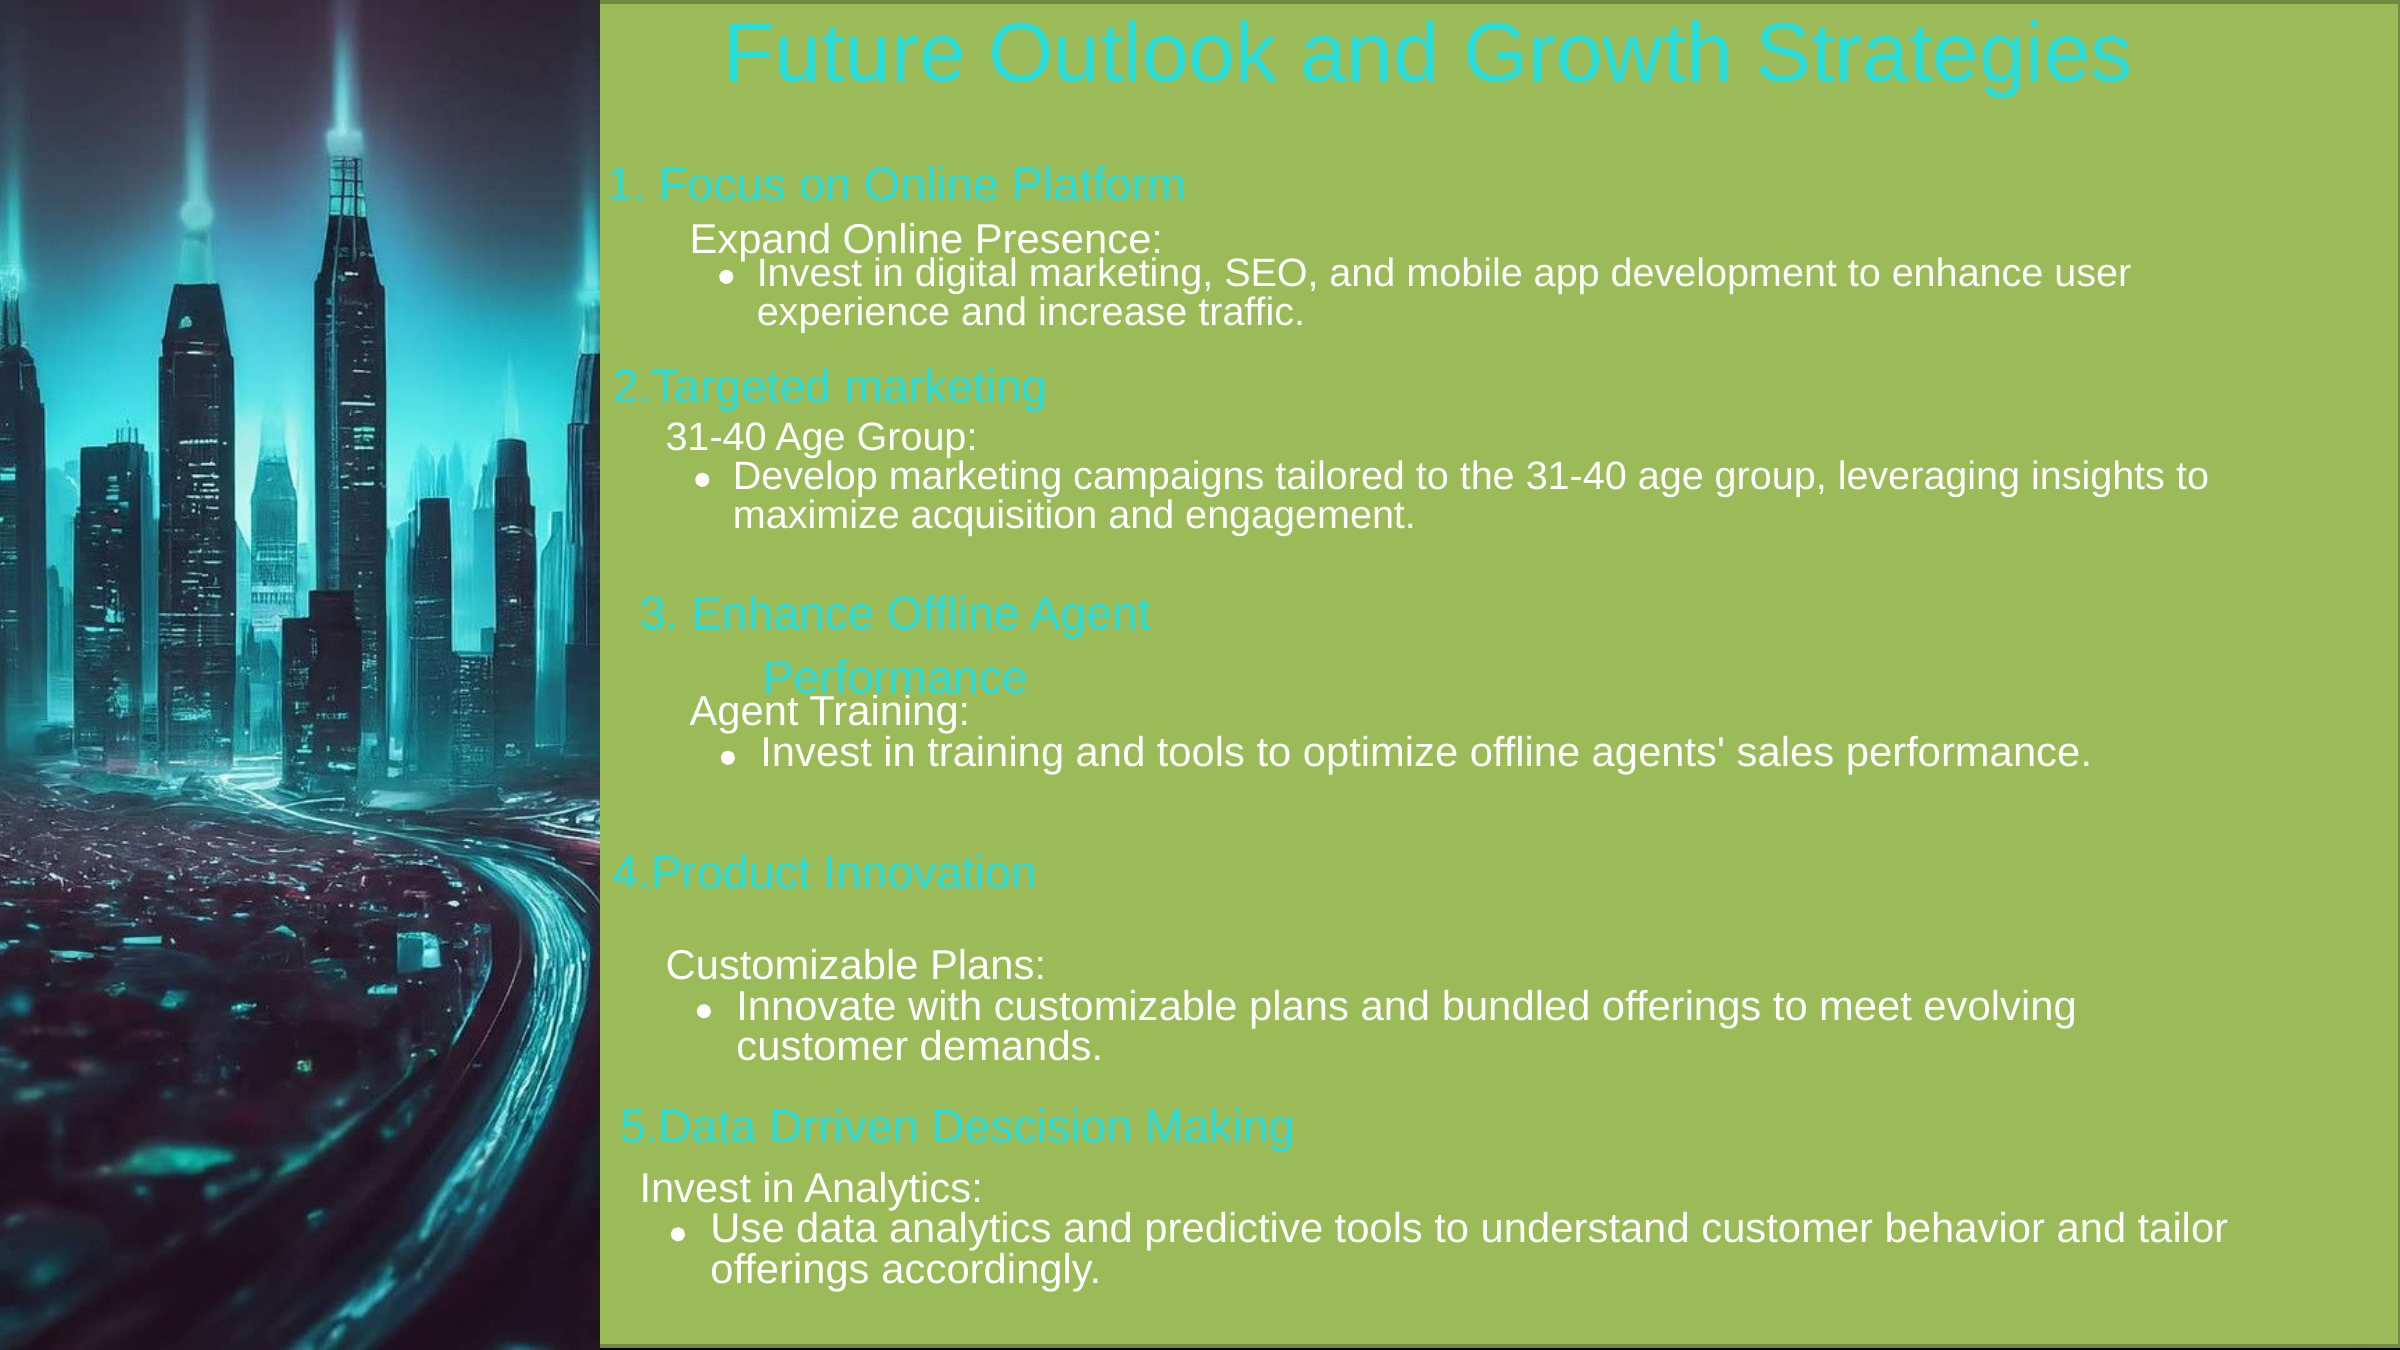

Future Outlook and Growth Strategies

1. Focus on Online Platform
Expand Online Presence:
Invest in digital marketing, SEO, and mobile app development to enhance user experience and increase traffic.

2.Targeted marketing
31-40 Age Group:
Develop marketing campaigns tailored to the 31-40 age group, leveraging insights to maximize acquisition and engagement.

3. Enhance Offline Agent Performance
Agent Training:
Invest in training and tools to optimize offline agents' sales performance.

4.Product Innovation
Customizable Plans:
Innovate with customizable plans and bundled offerings to meet evolving customer demands.

5.Data Drriven Descision Making
Invest in Analytics:
Use data analytics and predictive tools to understand customer behavior and tailor offerings accordingly.